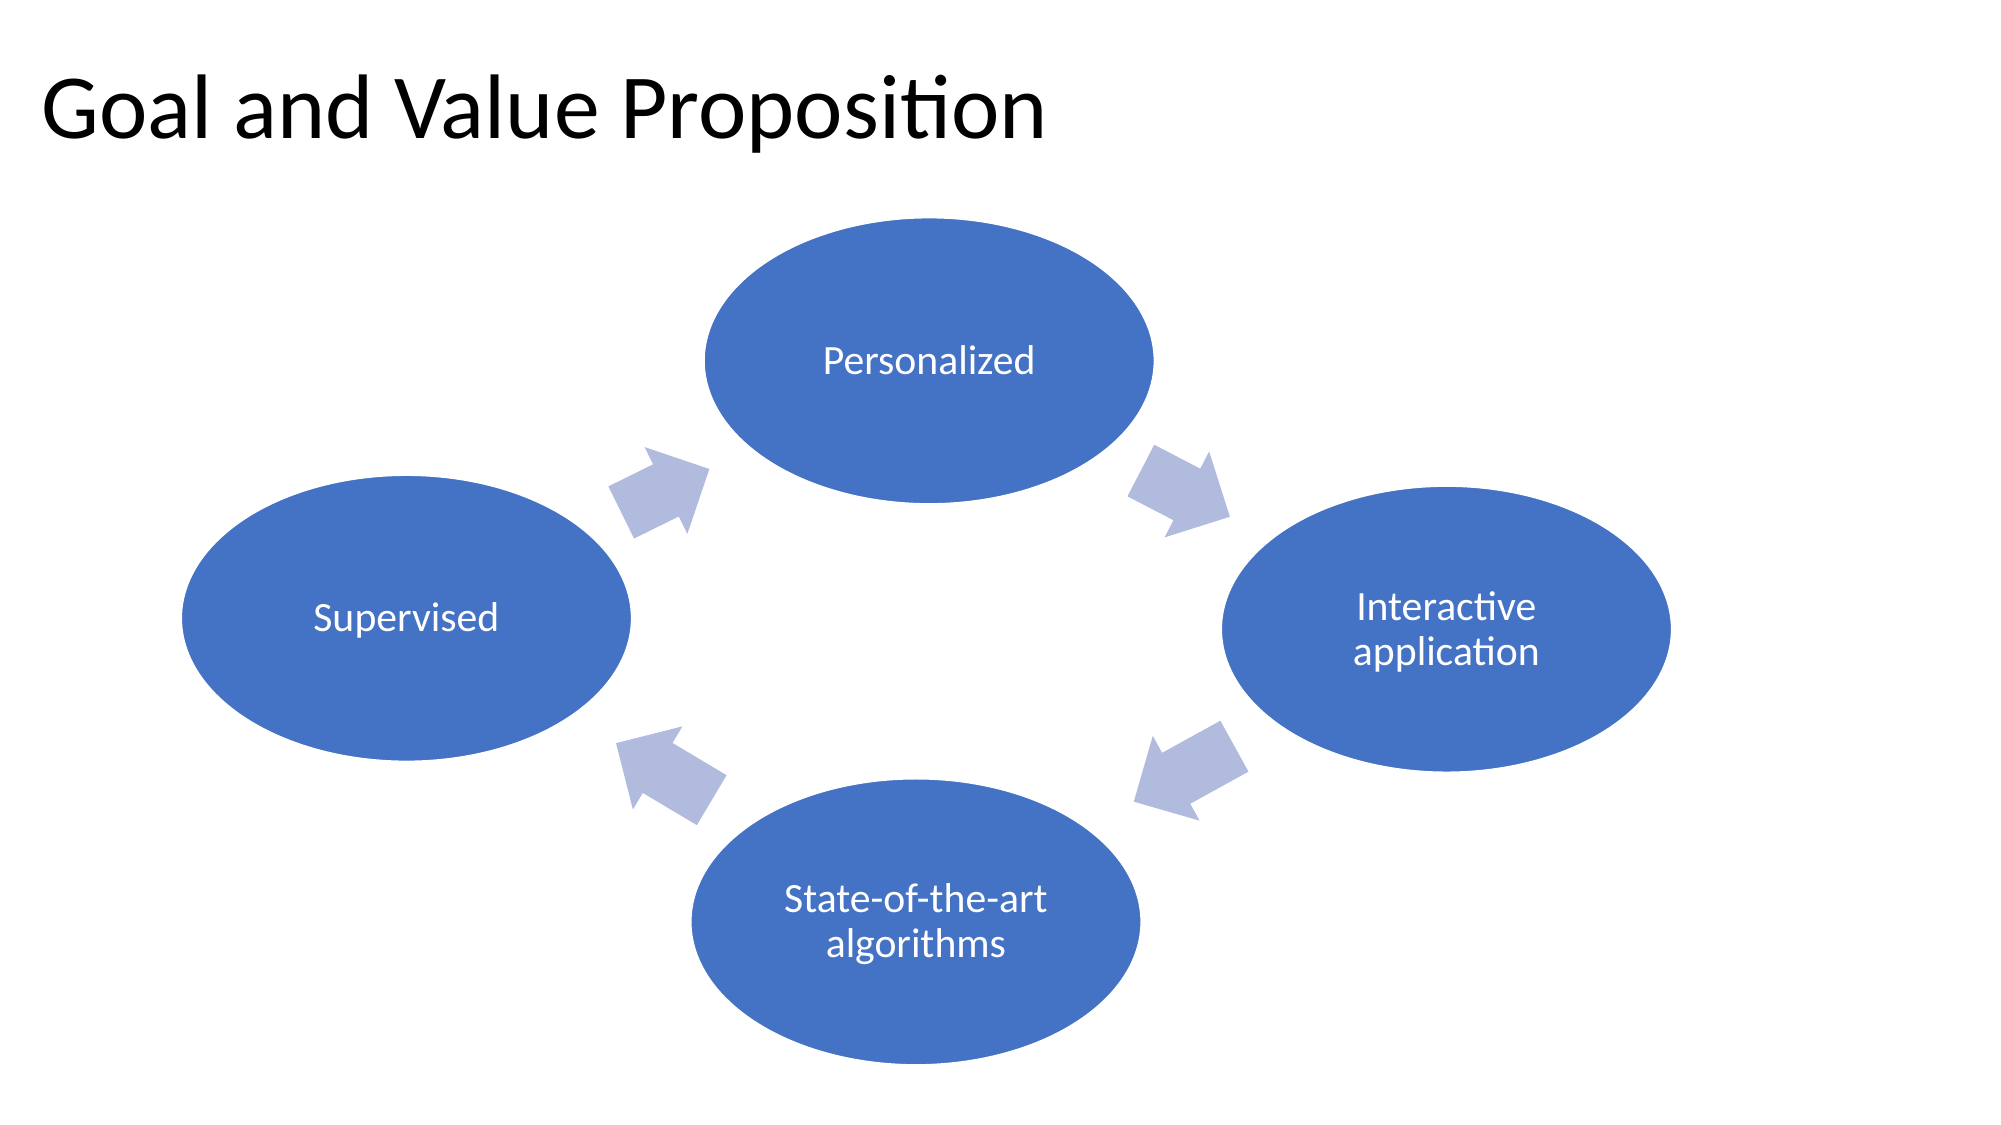

# Goal and Value Proposition
Personalized

Interactive application

State-of-the-art algorithms

Supervised